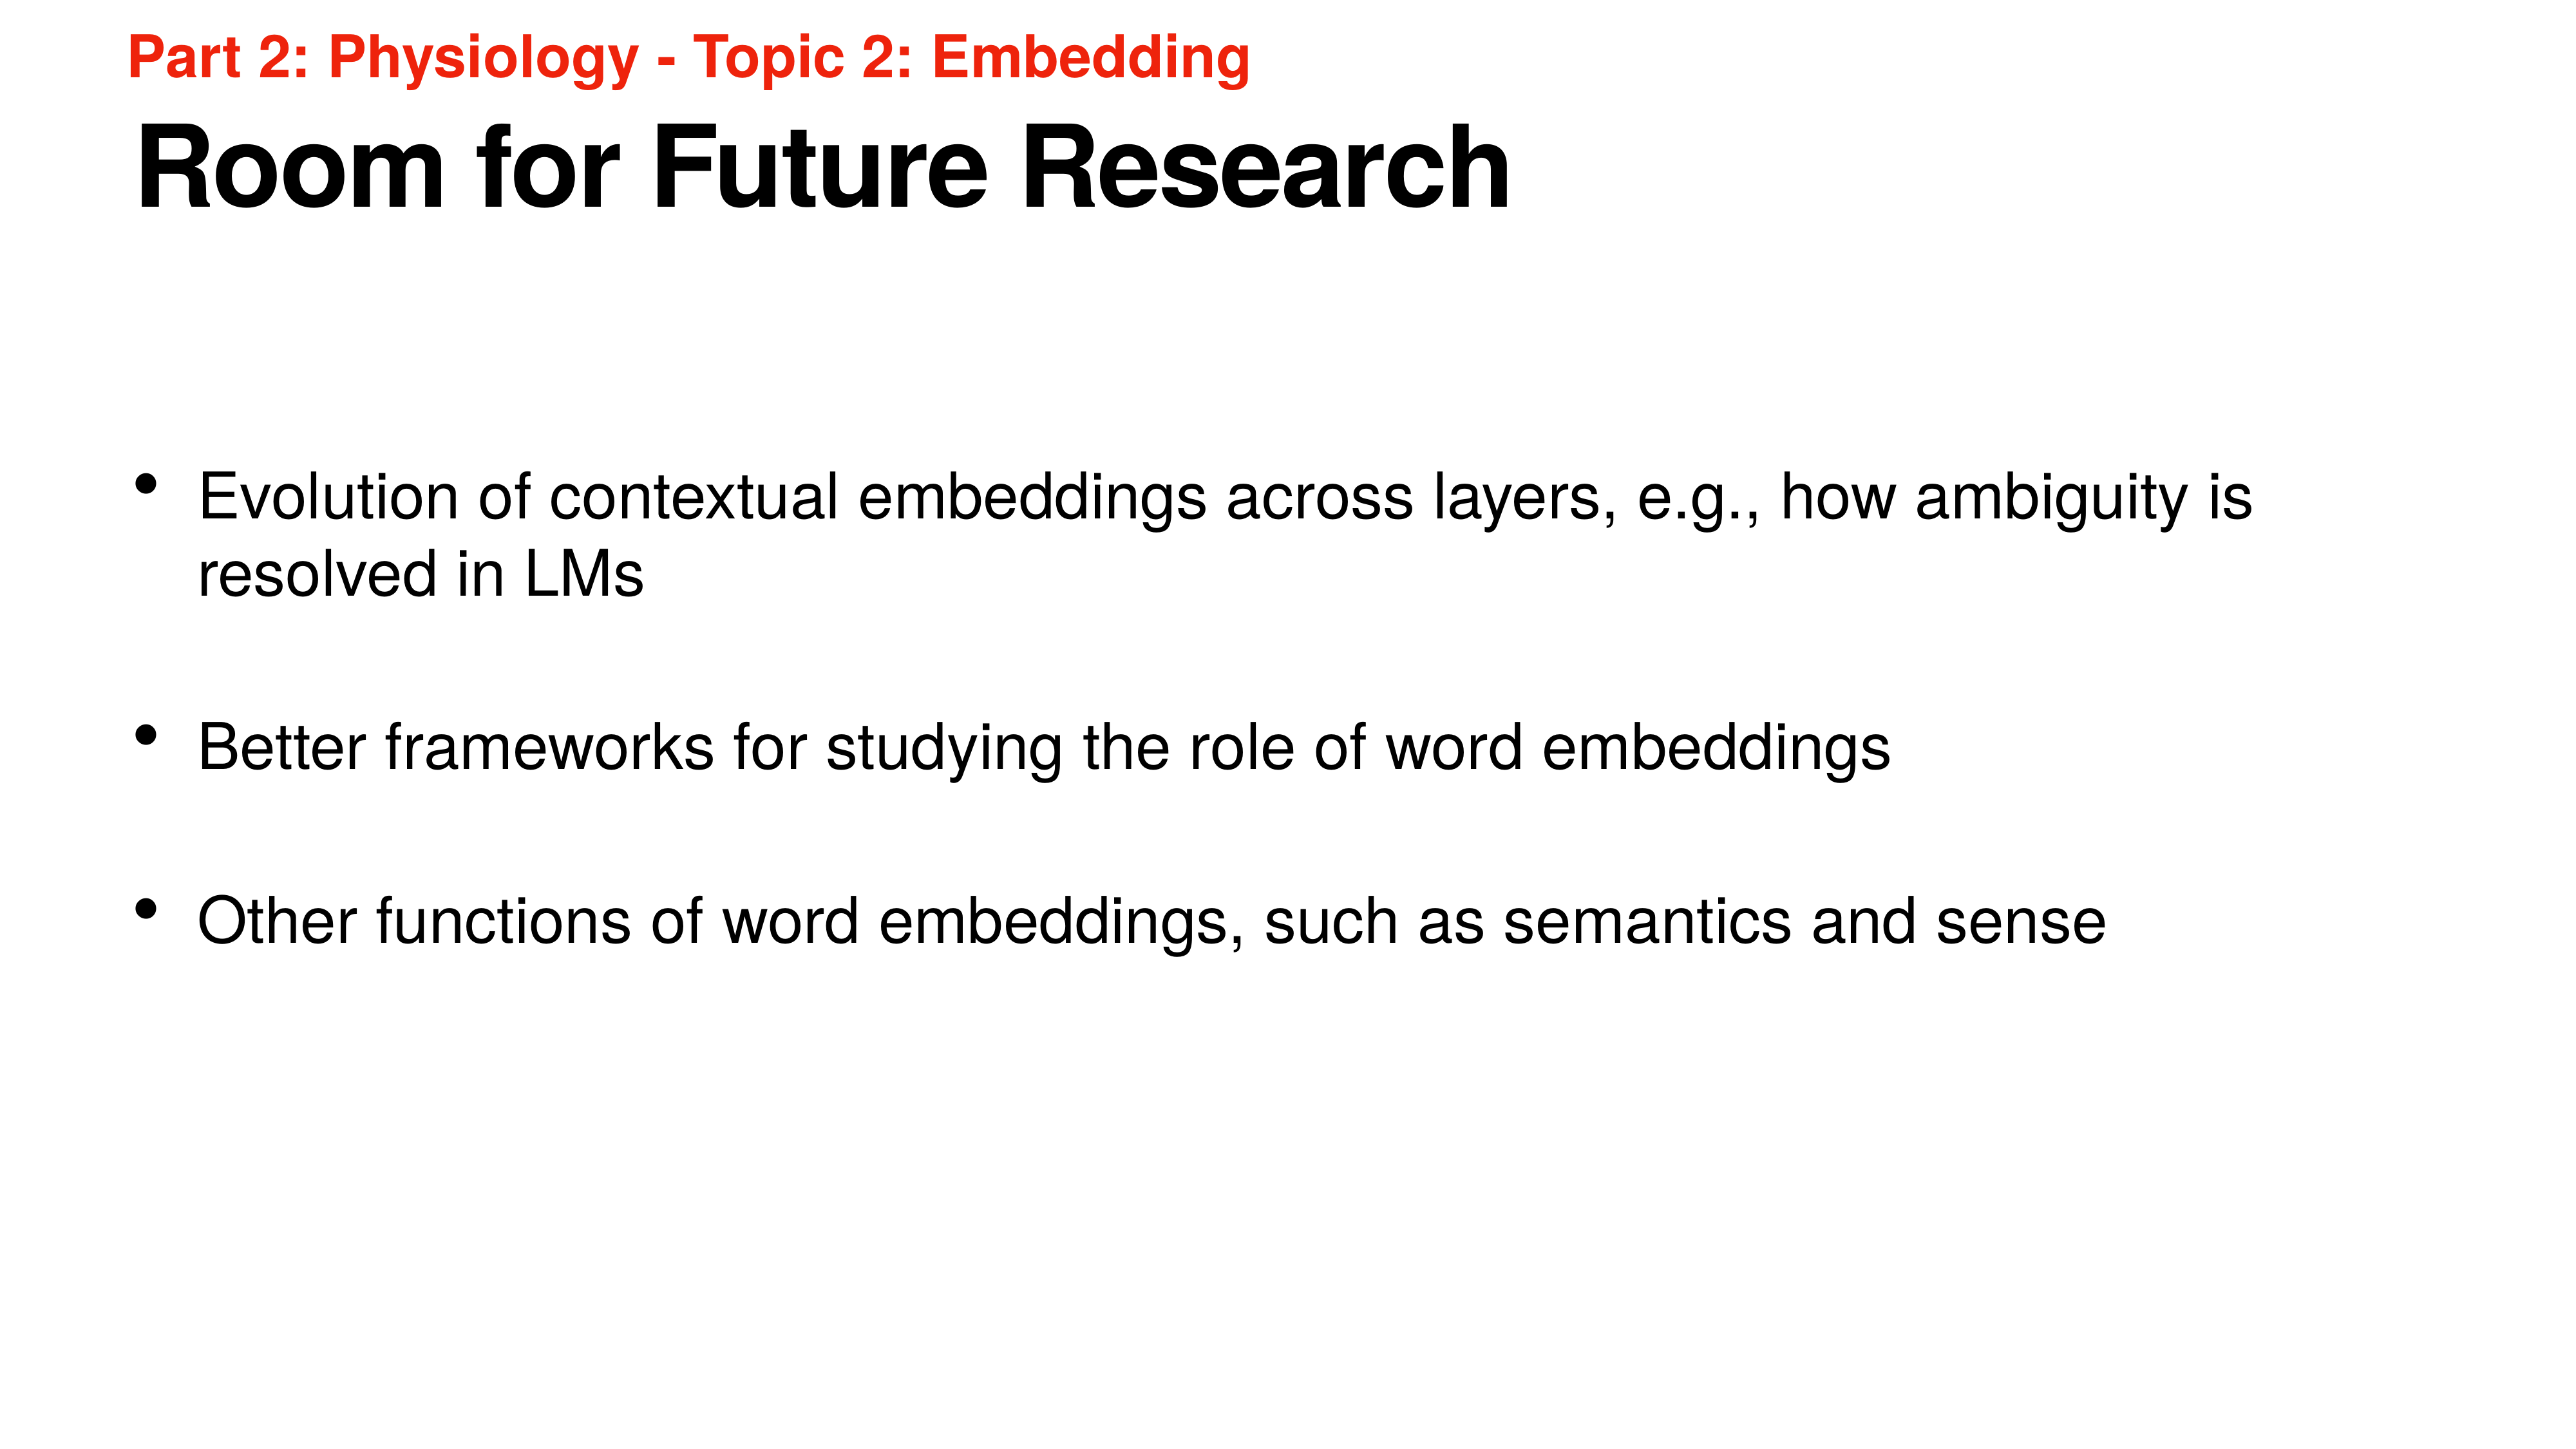

Part 2: Physiology - Topic 2: Embedding
# Room for Future Research
Evolution of contextual embeddings across layers, e.g., how ambiguity is resolved in LMs
Better frameworks for studying the role of word embeddings
Other functions of word embeddings, such as semantics and sense